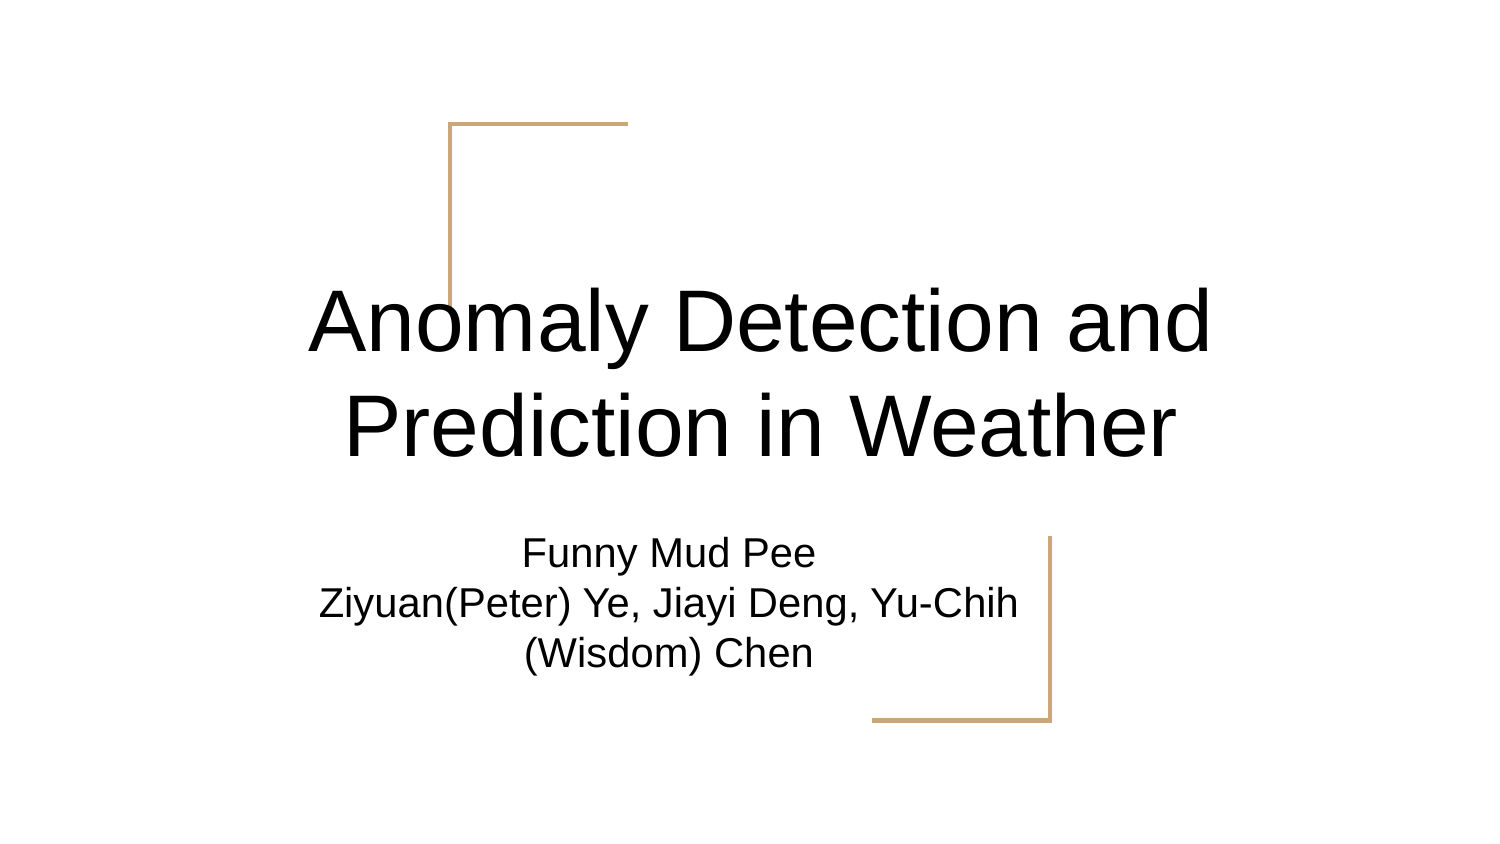

# Anomaly Detection and Prediction in Weather
Funny Mud Pee
Ziyuan(Peter) Ye, Jiayi Deng, Yu-Chih (Wisdom) Chen